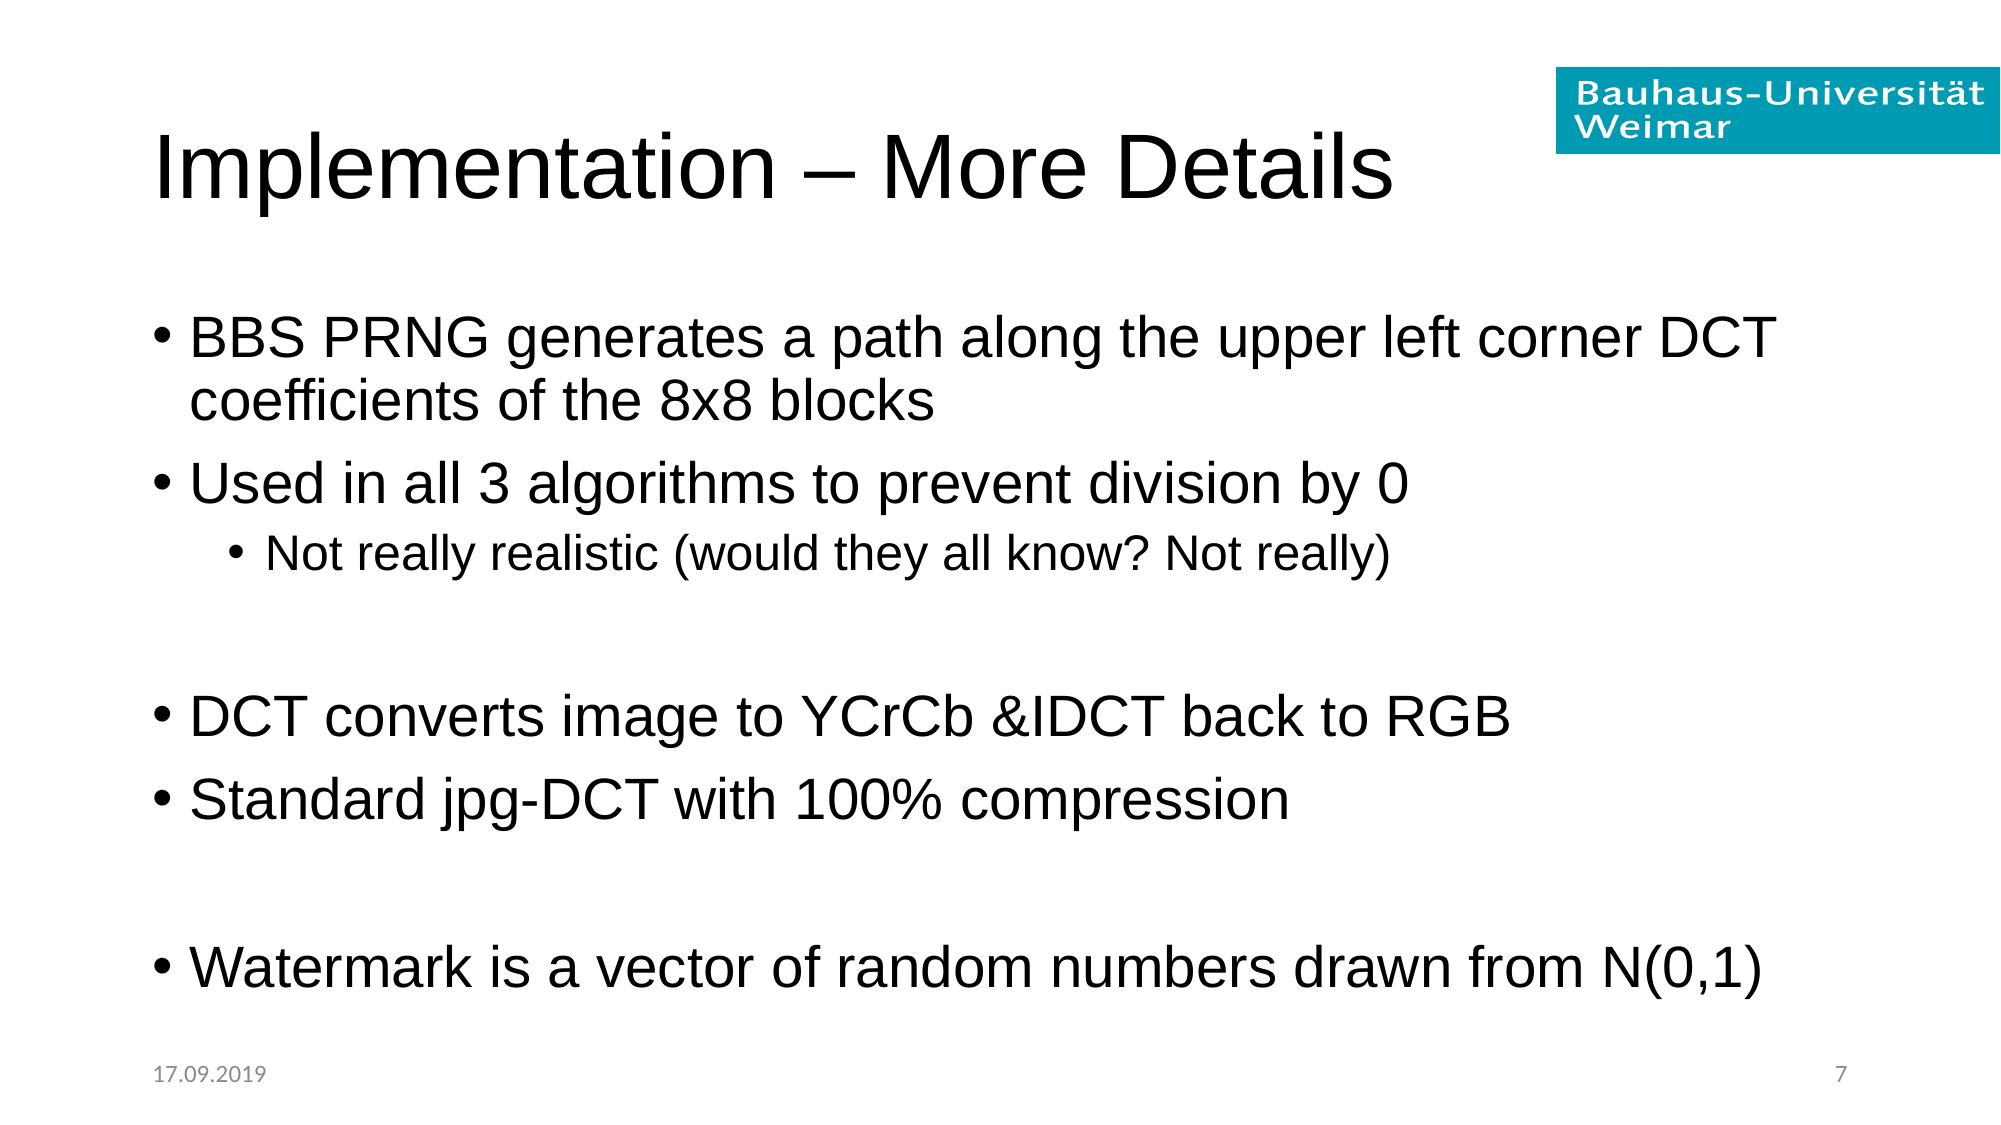

# Implementation – More Details
BBS PRNG generates a path along the upper left corner DCT coefficients of the 8x8 blocks
Used in all 3 algorithms to prevent division by 0
Not really realistic (would they all know? Not really)

DCT converts image to YCrCb &IDCT back to RGB
Standard jpg-DCT with 100% compression

Watermark is a vector of random numbers drawn from N(0,1)
17.09.2019

7